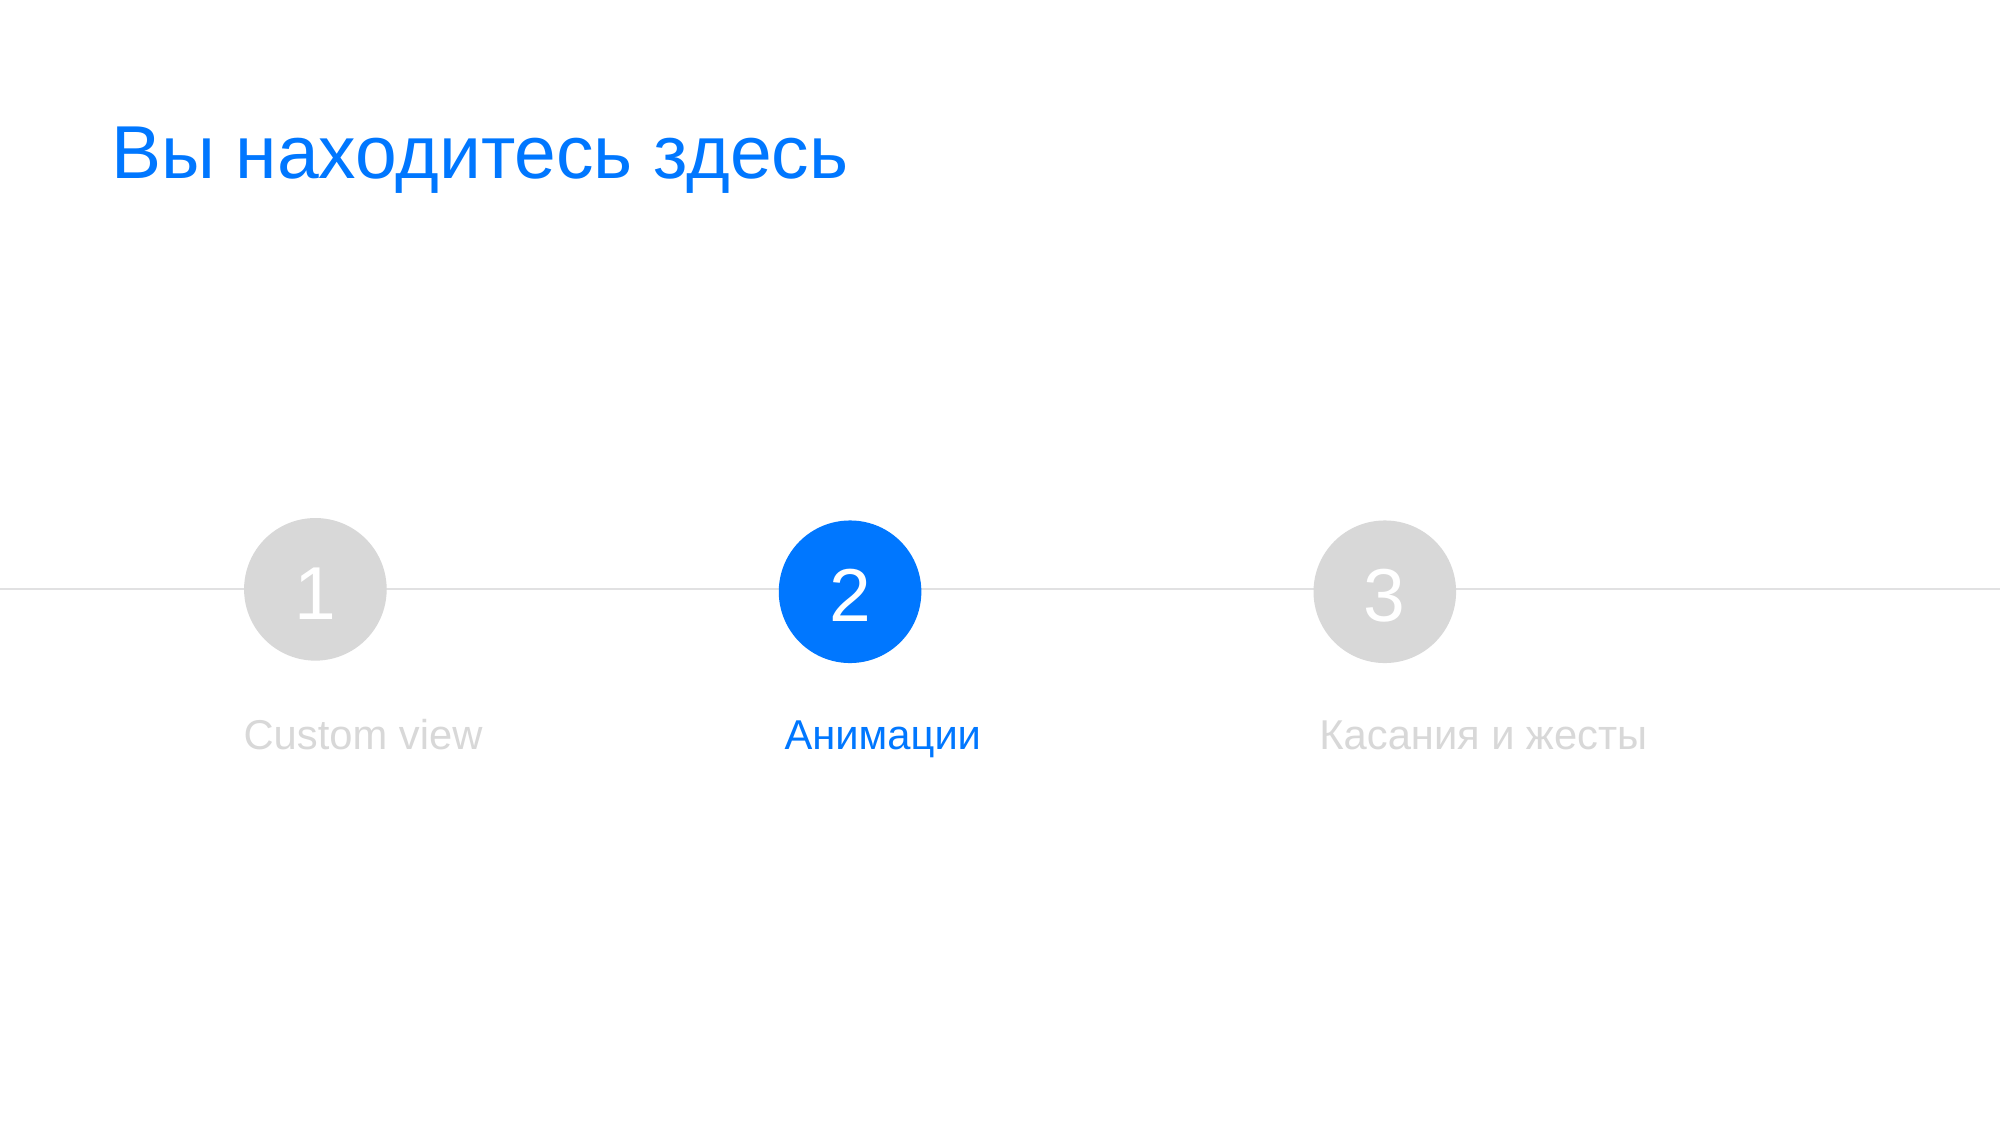

# Вы находитесь здесь
1
2
3
Custom view
Анимации
Касания и жесты